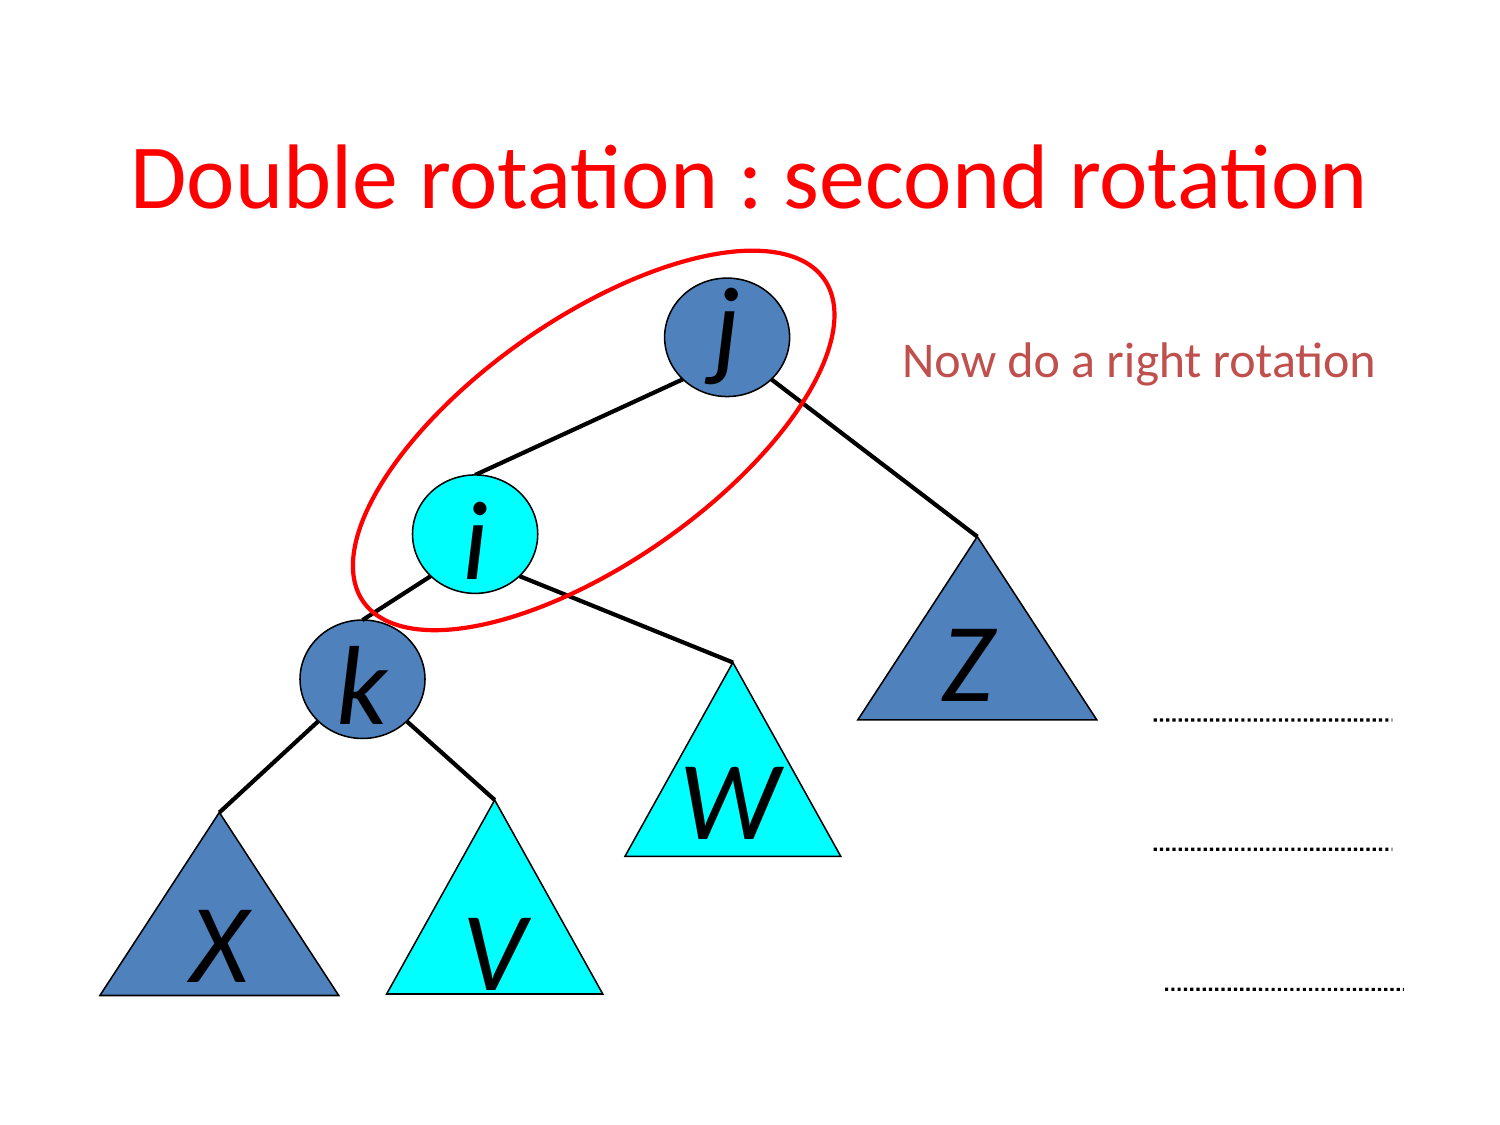

Double rotation : second rotation
j

Now do a right rotation
i

Z
k

W

V

X